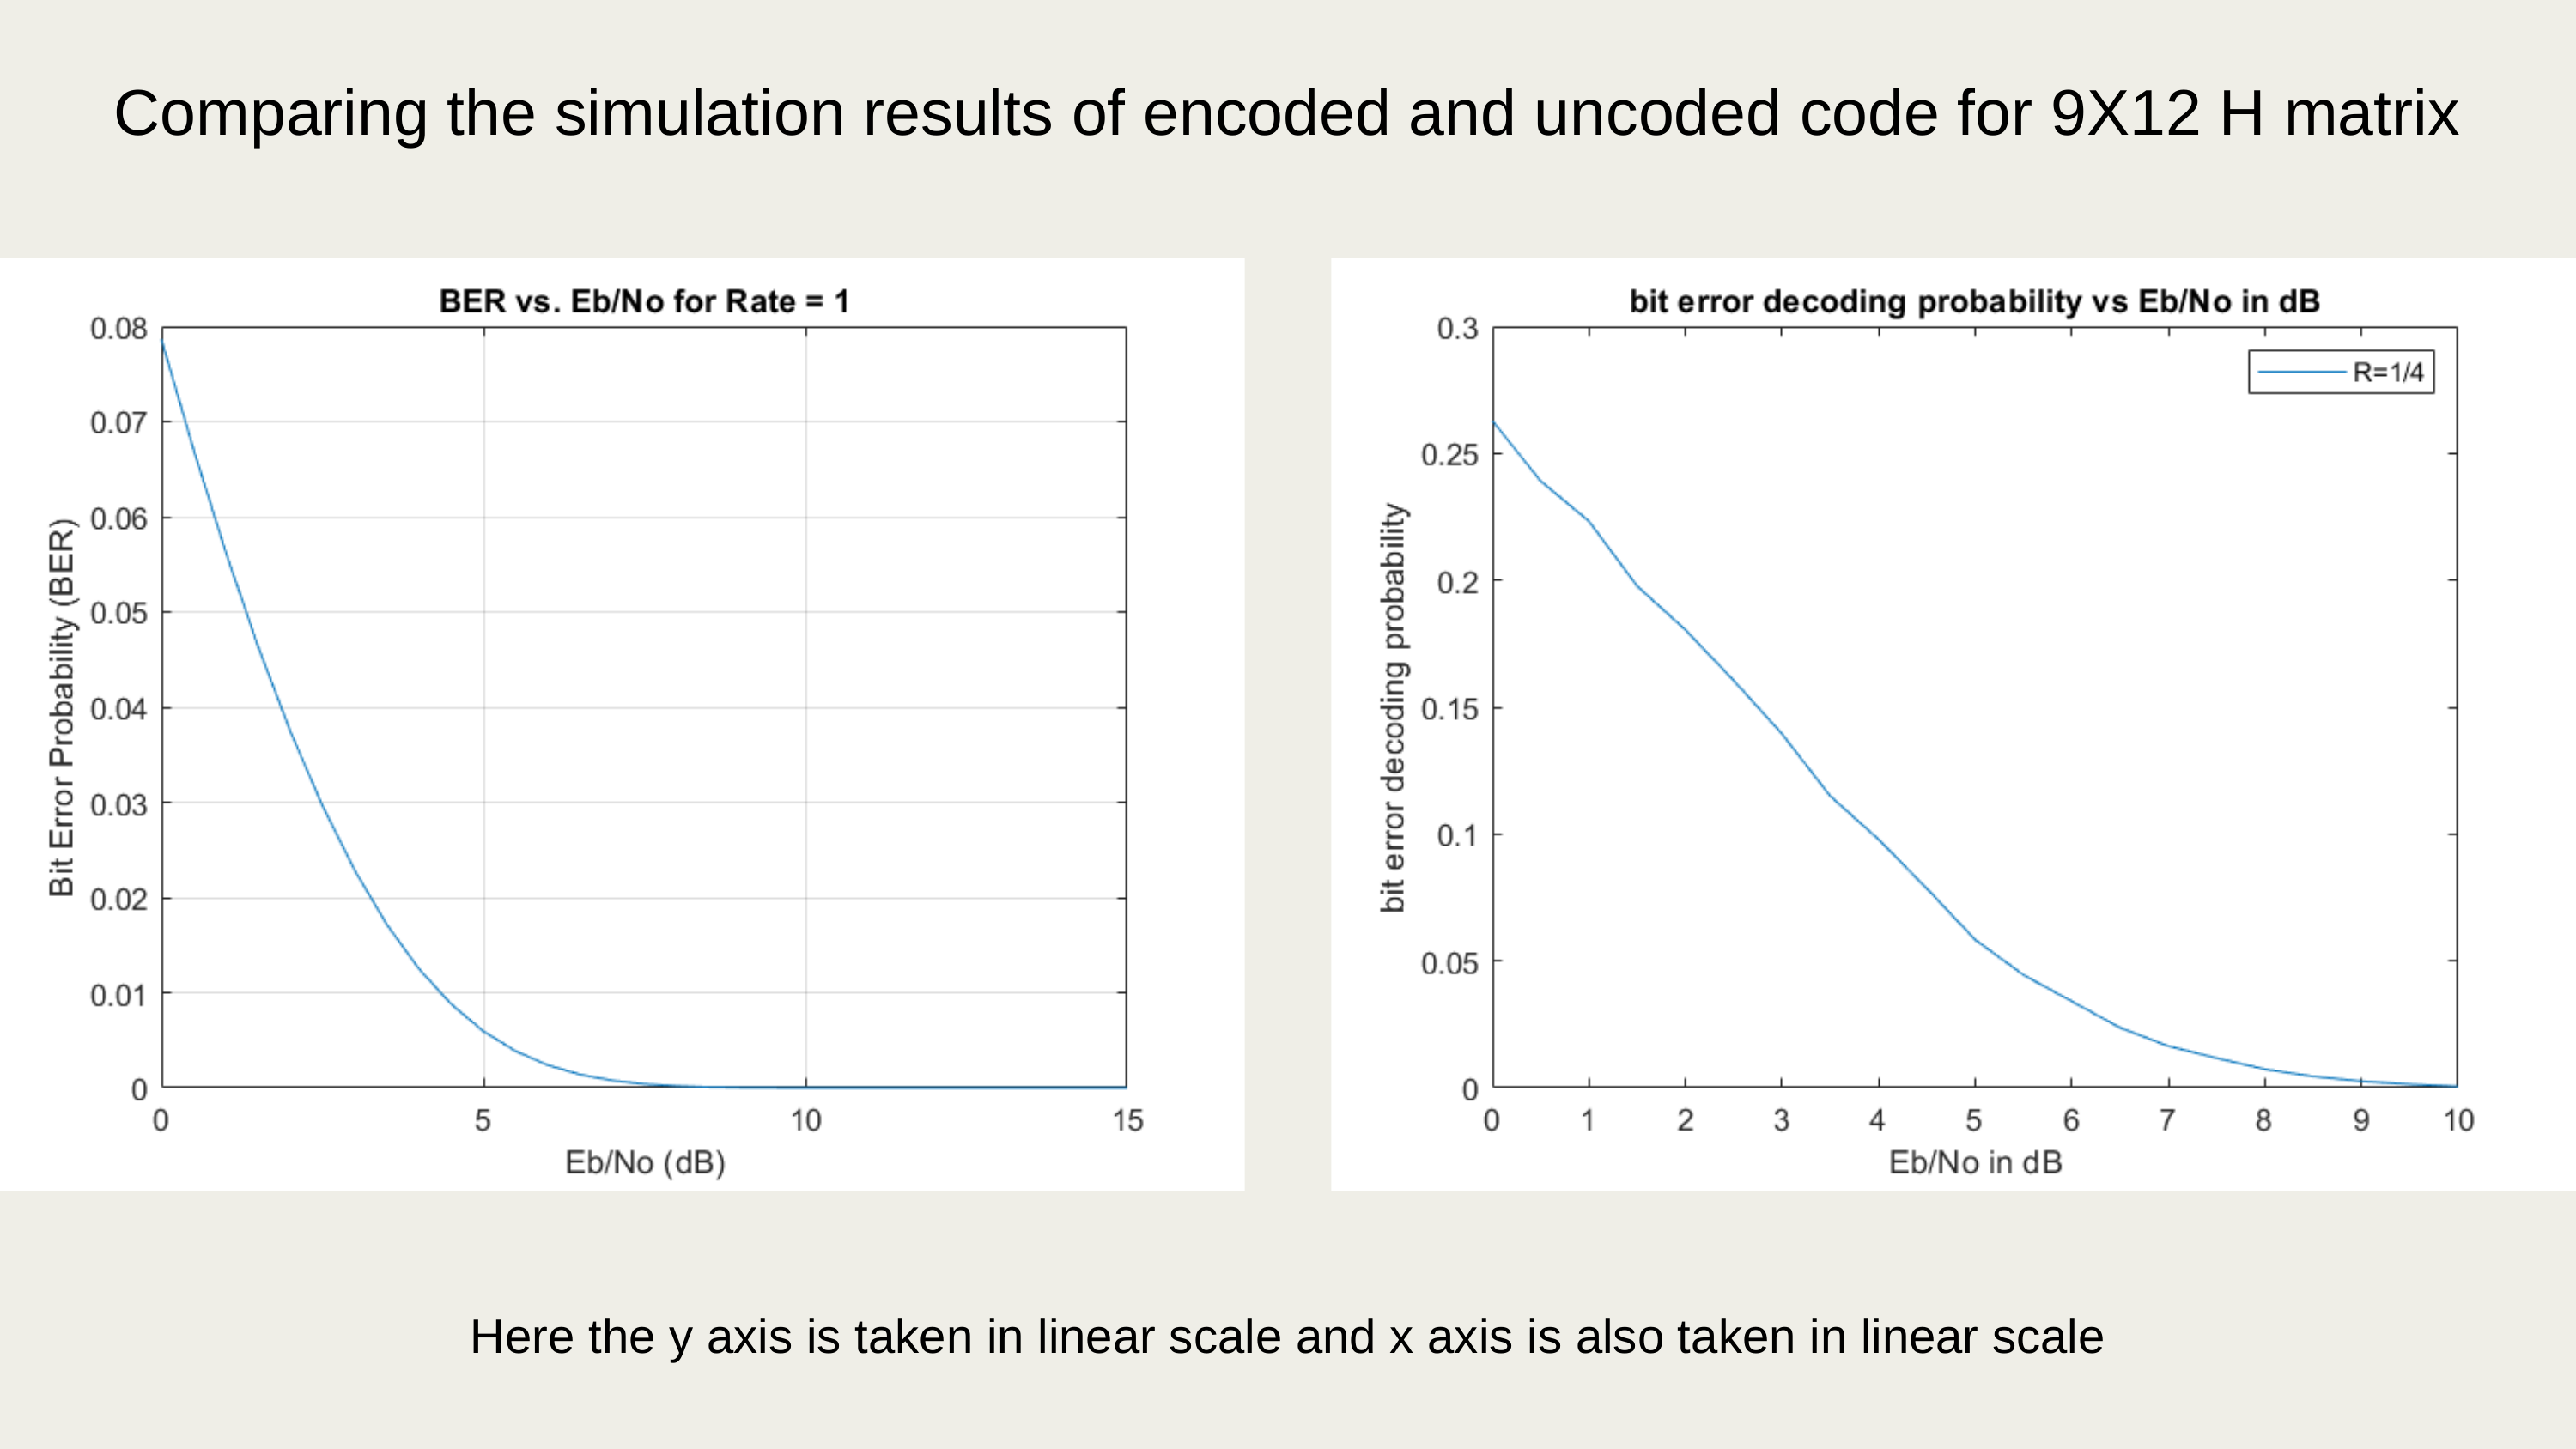

Comparing the simulation results of encoded and uncoded code for 9X12 H matrix

Here the y axis is taken in linear scale and x axis is also taken in linear scale